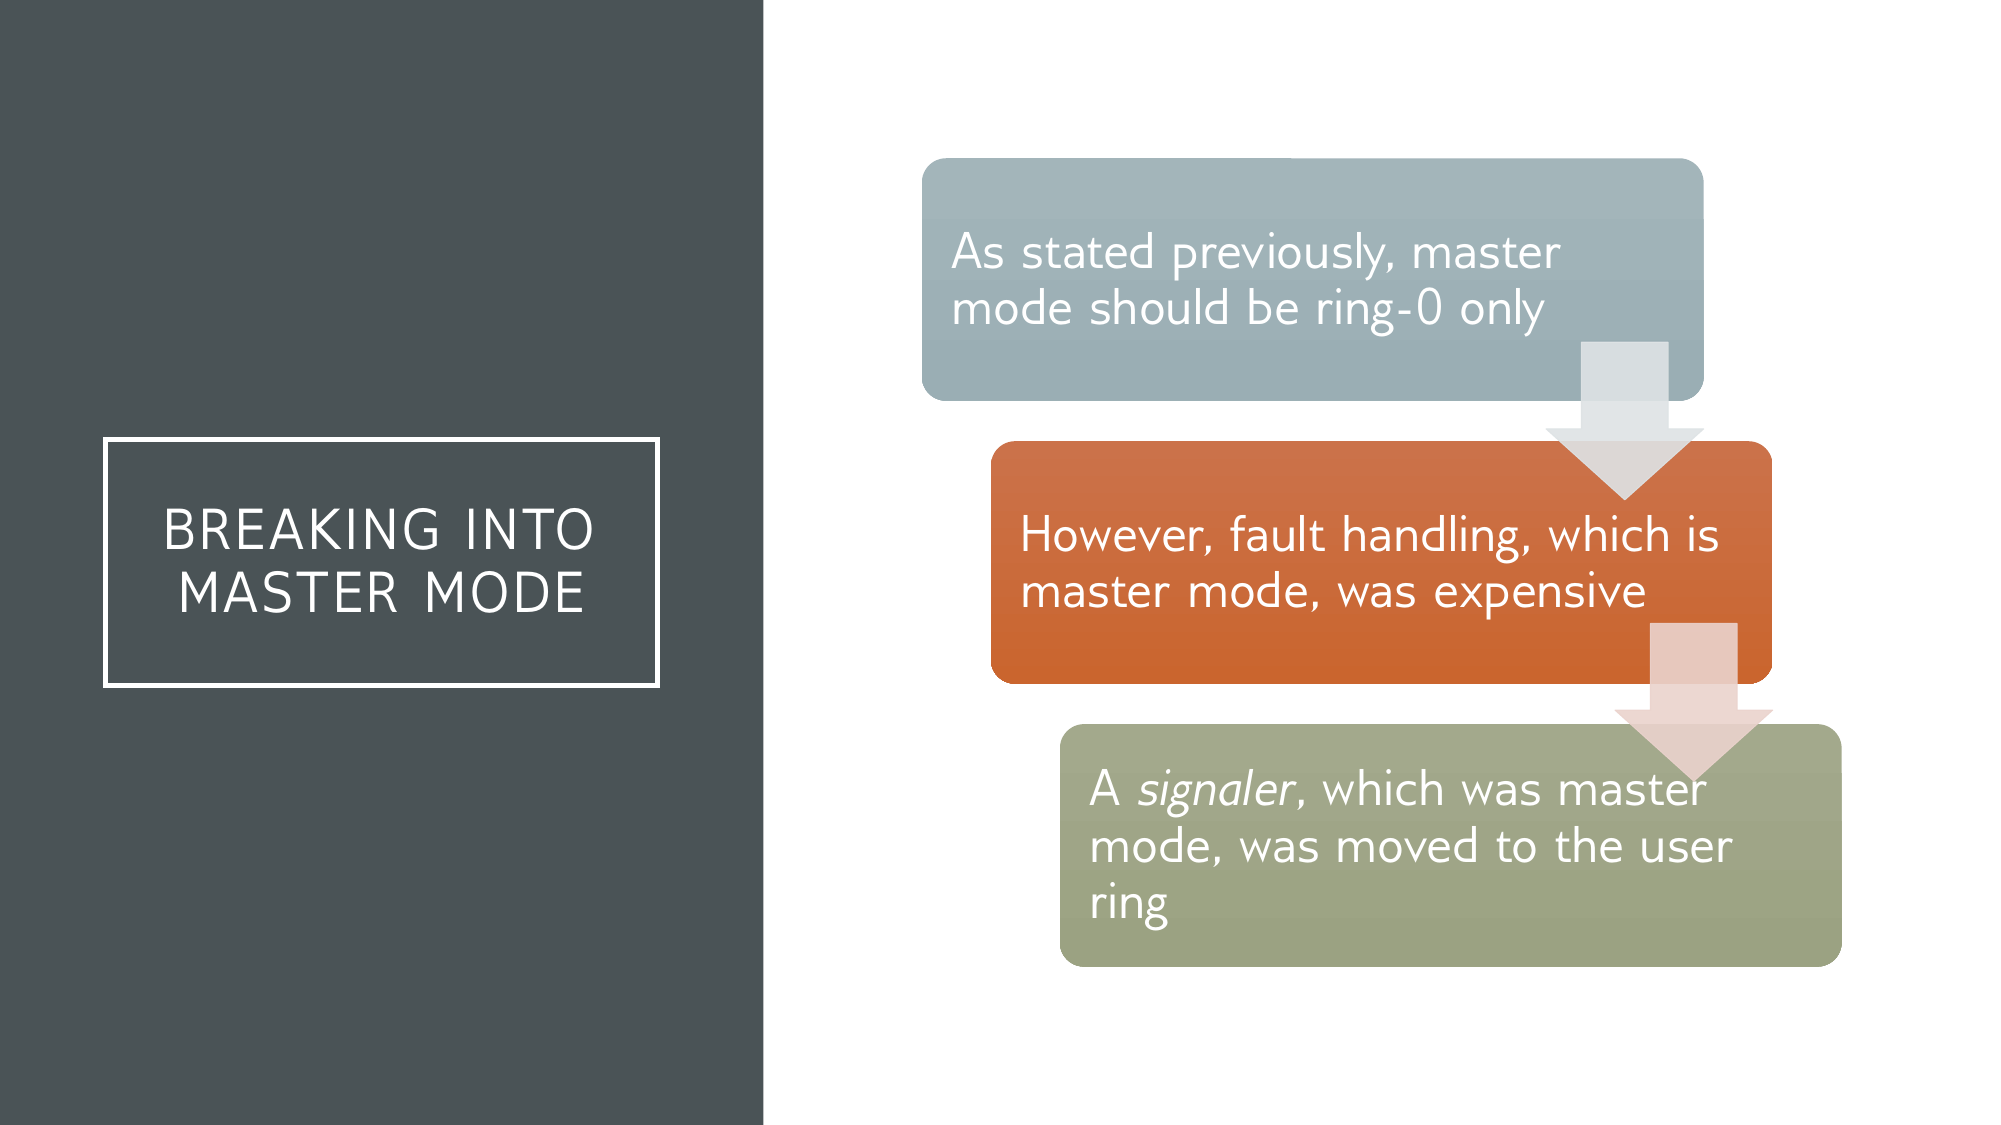

As stated previously, master mode should be ring-0 only
However, fault handling, which is master mode, was expensive
A signaler, which was master mode, was moved to the user ring

# Breaking into Master Mode